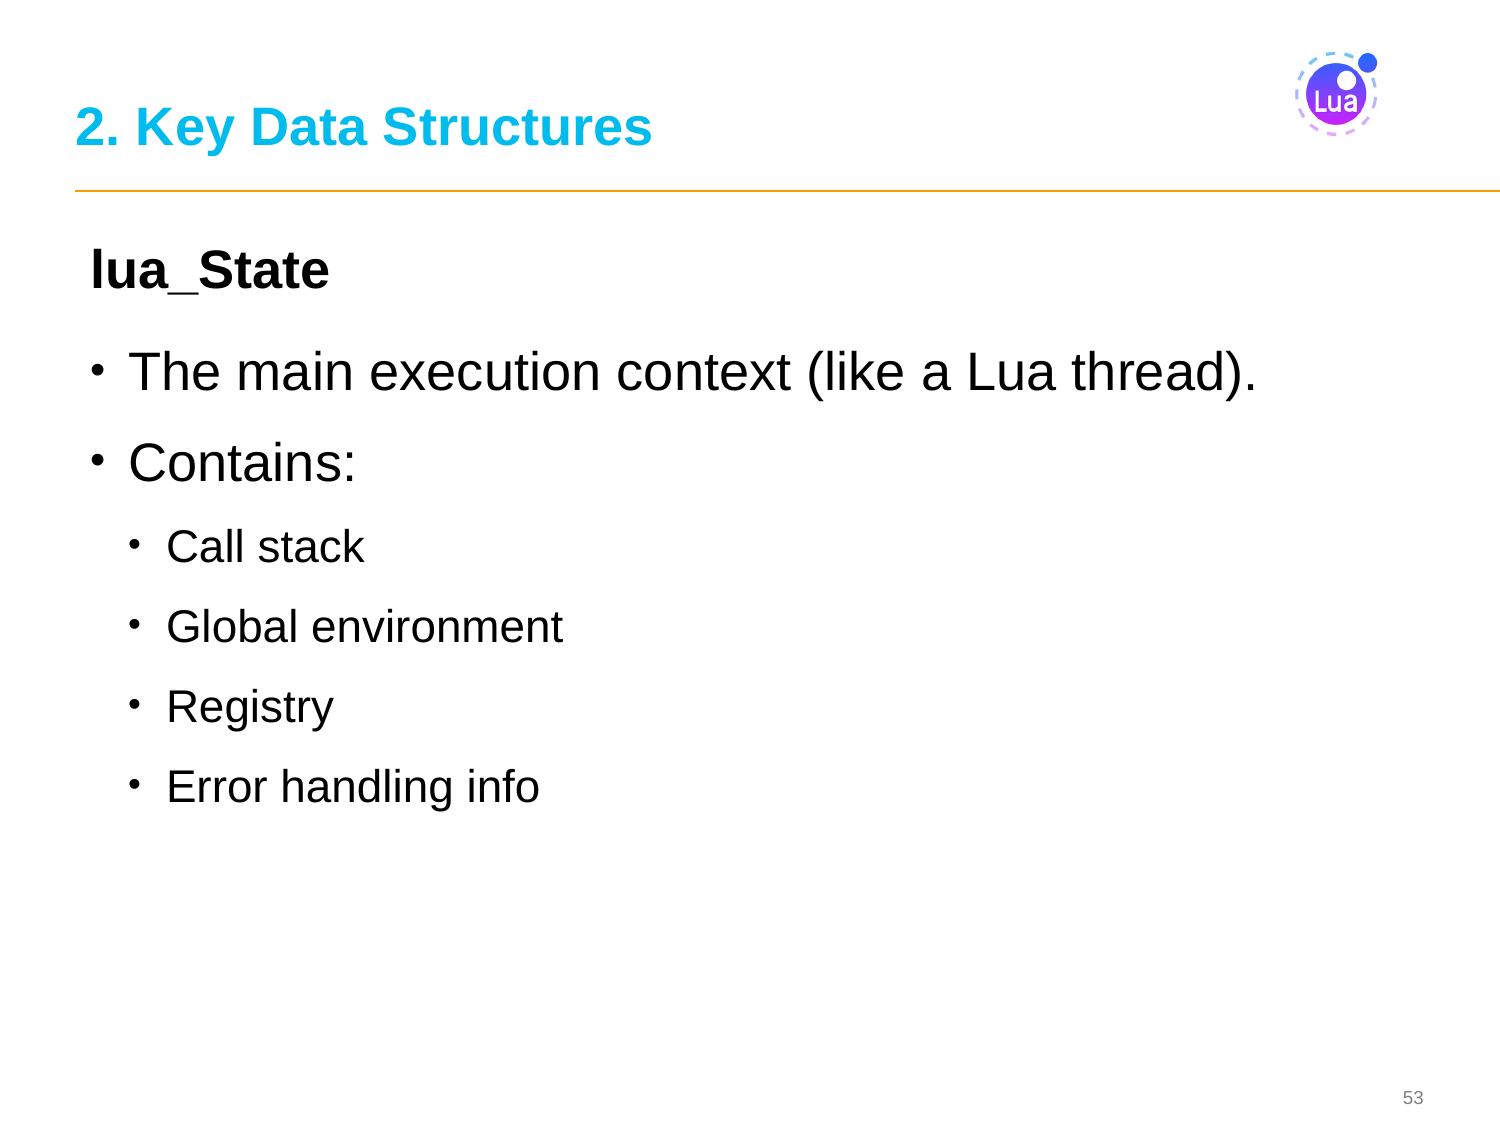

# 2. Key Data Structures
lua_State
The main execution context (like a Lua thread).
Contains:
Call stack
Global environment
Registry
Error handling info